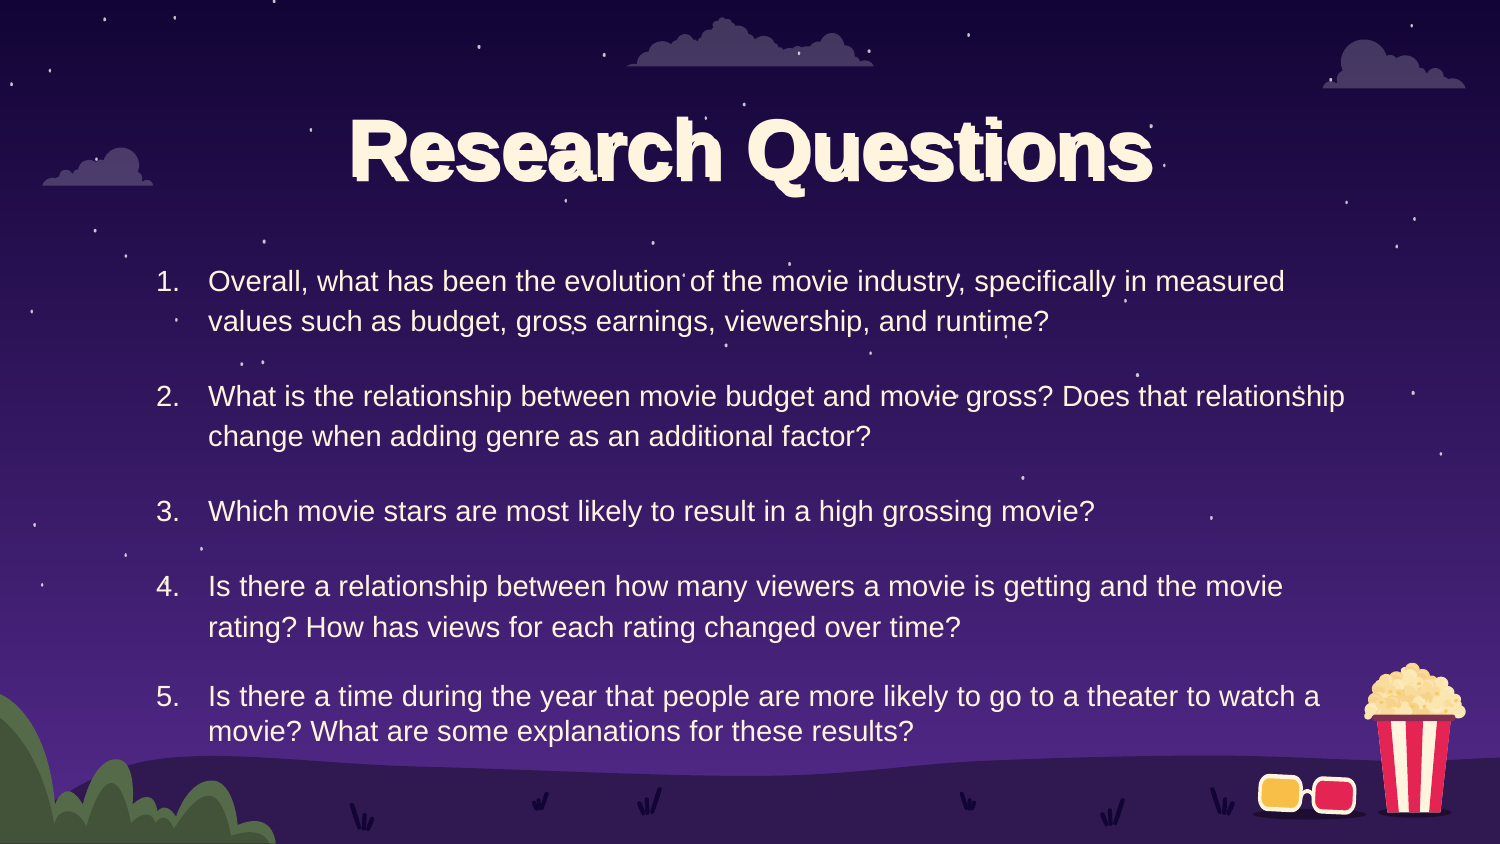

# Research Questions
Overall, what has been the evolution of the movie industry, specifically in measured values such as budget, gross earnings, viewership, and runtime?

What is the relationship between movie budget and movie gross? Does that relationship change when adding genre as an additional factor?

Which movie stars are most likely to result in a high grossing movie?

Is there a relationship between how many viewers a movie is getting and the movie rating? How has views for each rating changed over time?

Is there a time during the year that people are more likely to go to a theater to watch a movie? What are some explanations for these results?